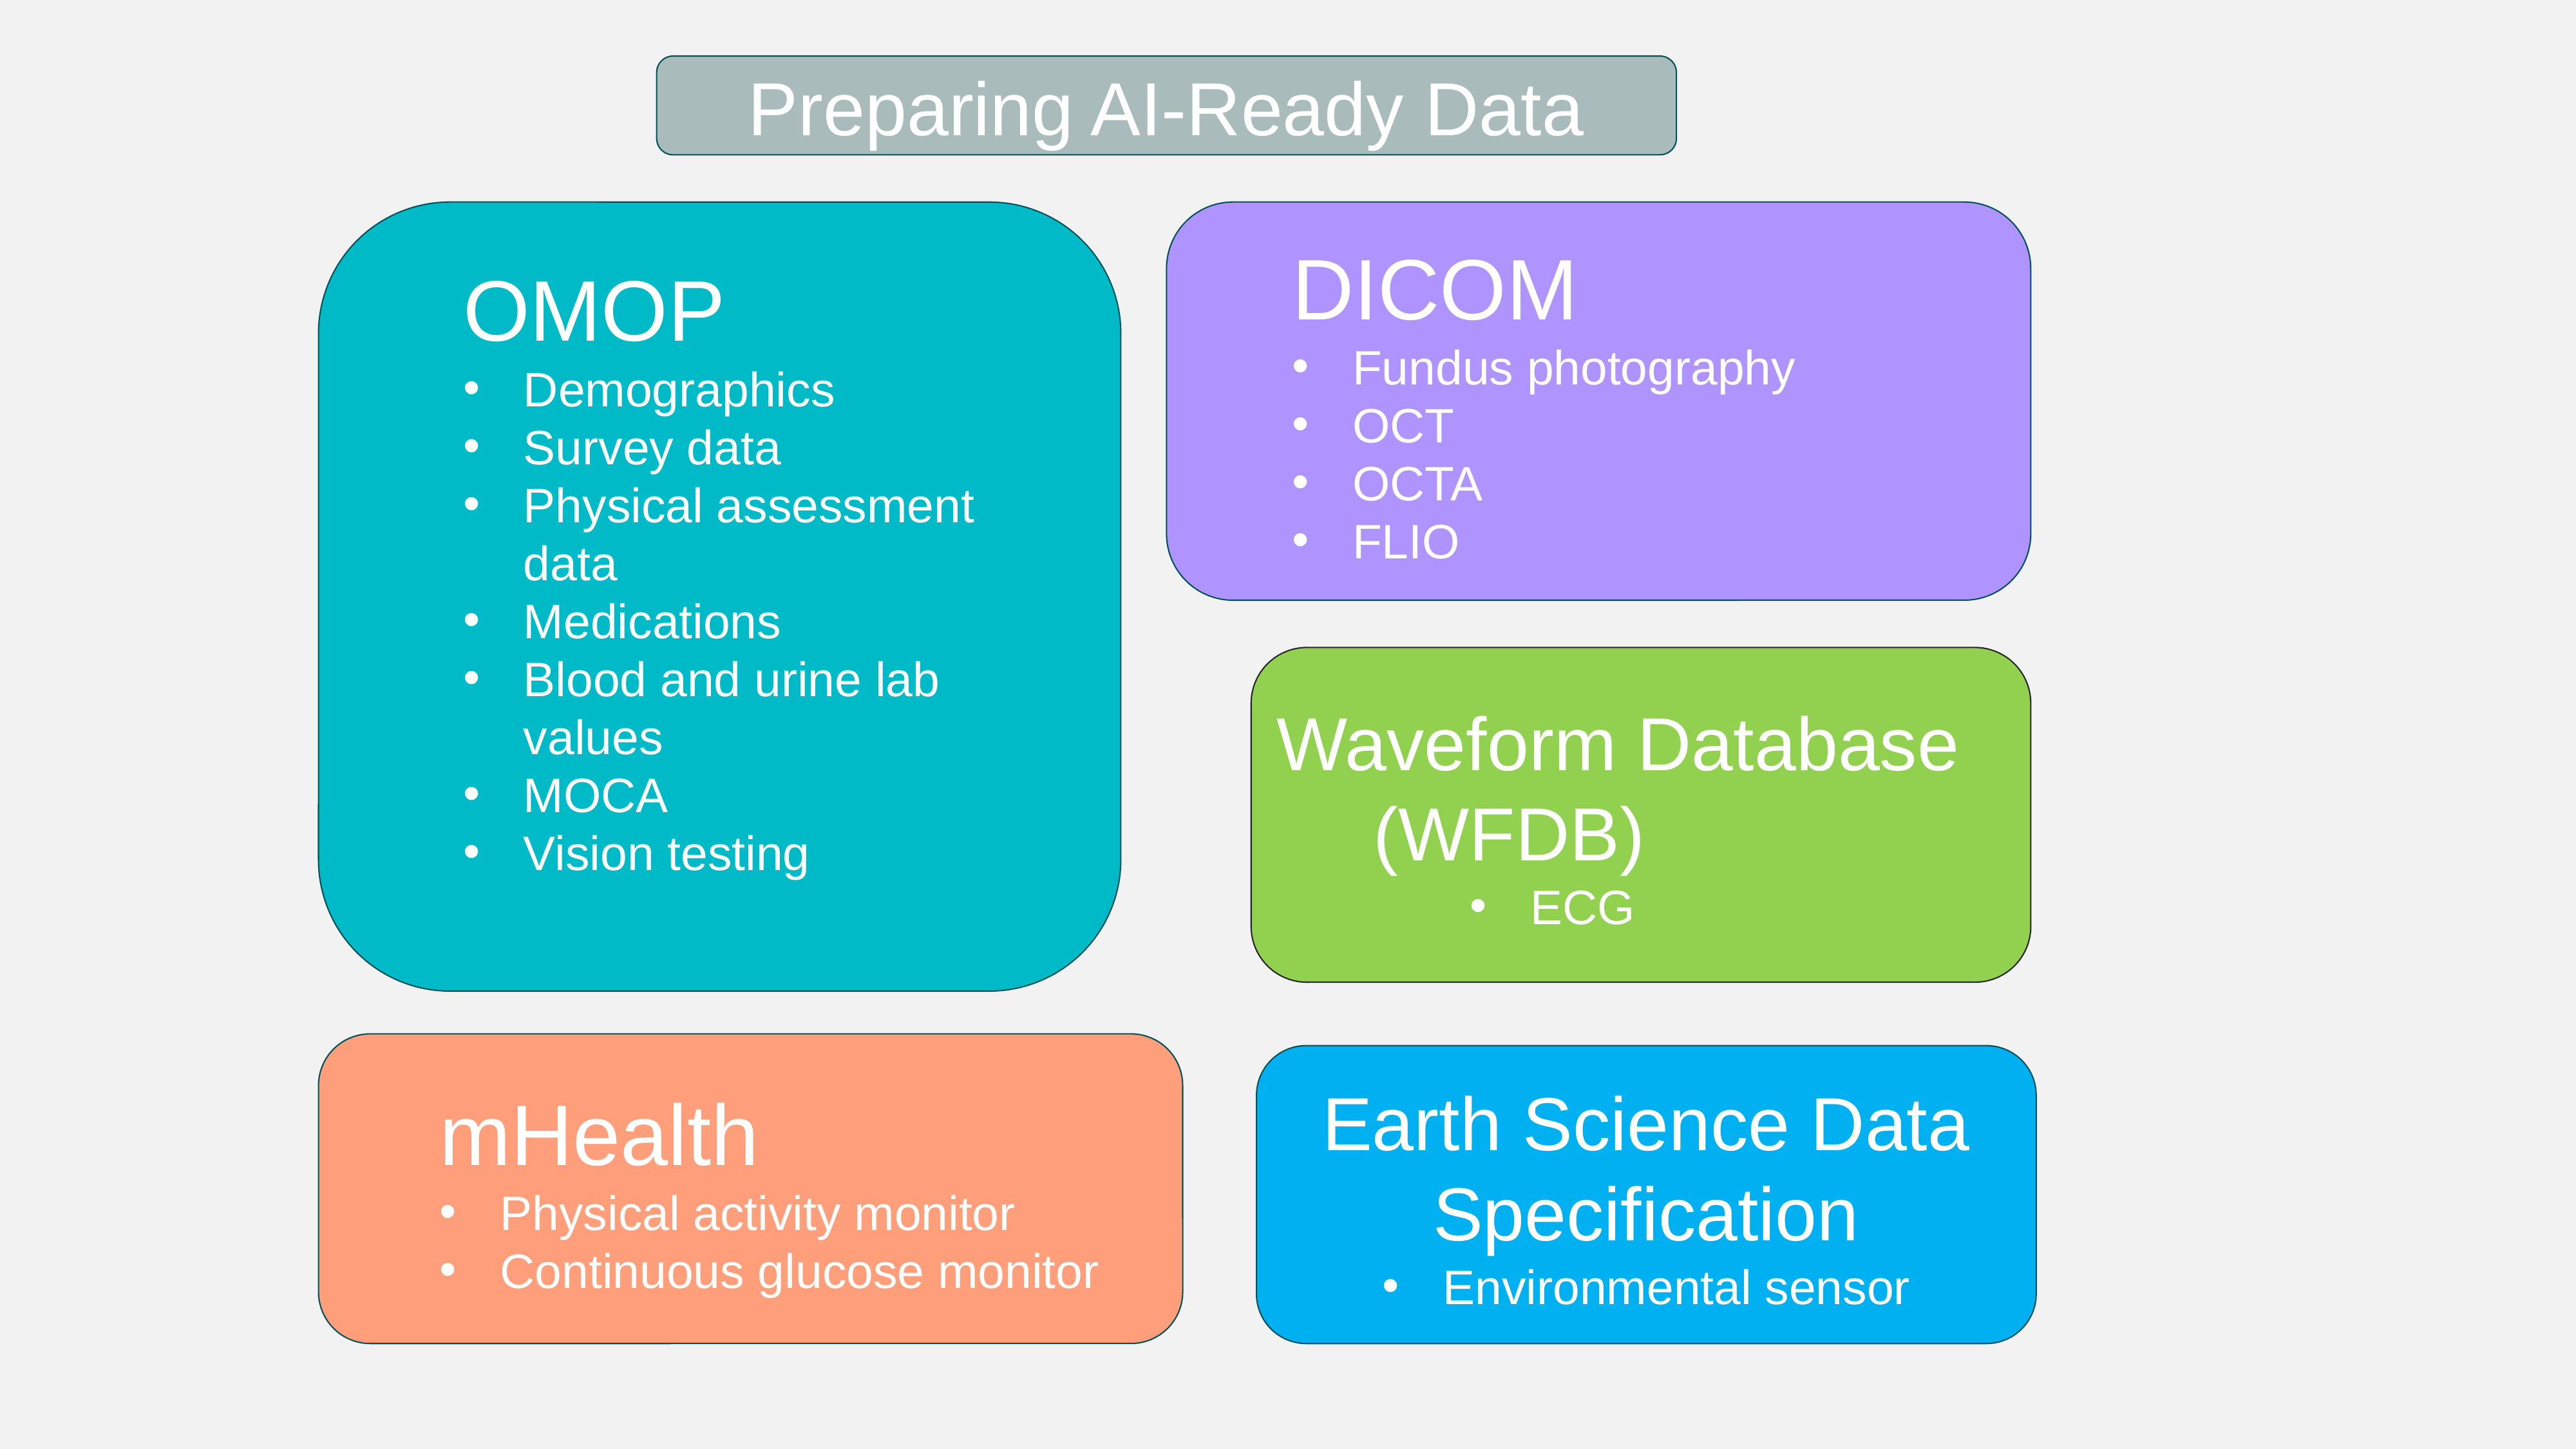

Preparing AI-Ready Data
	OMOP
Demographics
Survey data
Physical assessment data
Medications
Blood and urine lab values
MOCA
Vision testing

	DICOM
Fundus photography
OCT
OCTA
FLIO
Waveform Database 	(WFDB)
ECG
	mHealth
Physical activity monitor
Continuous glucose monitor
Earth Science Data Specification
Environmental sensor